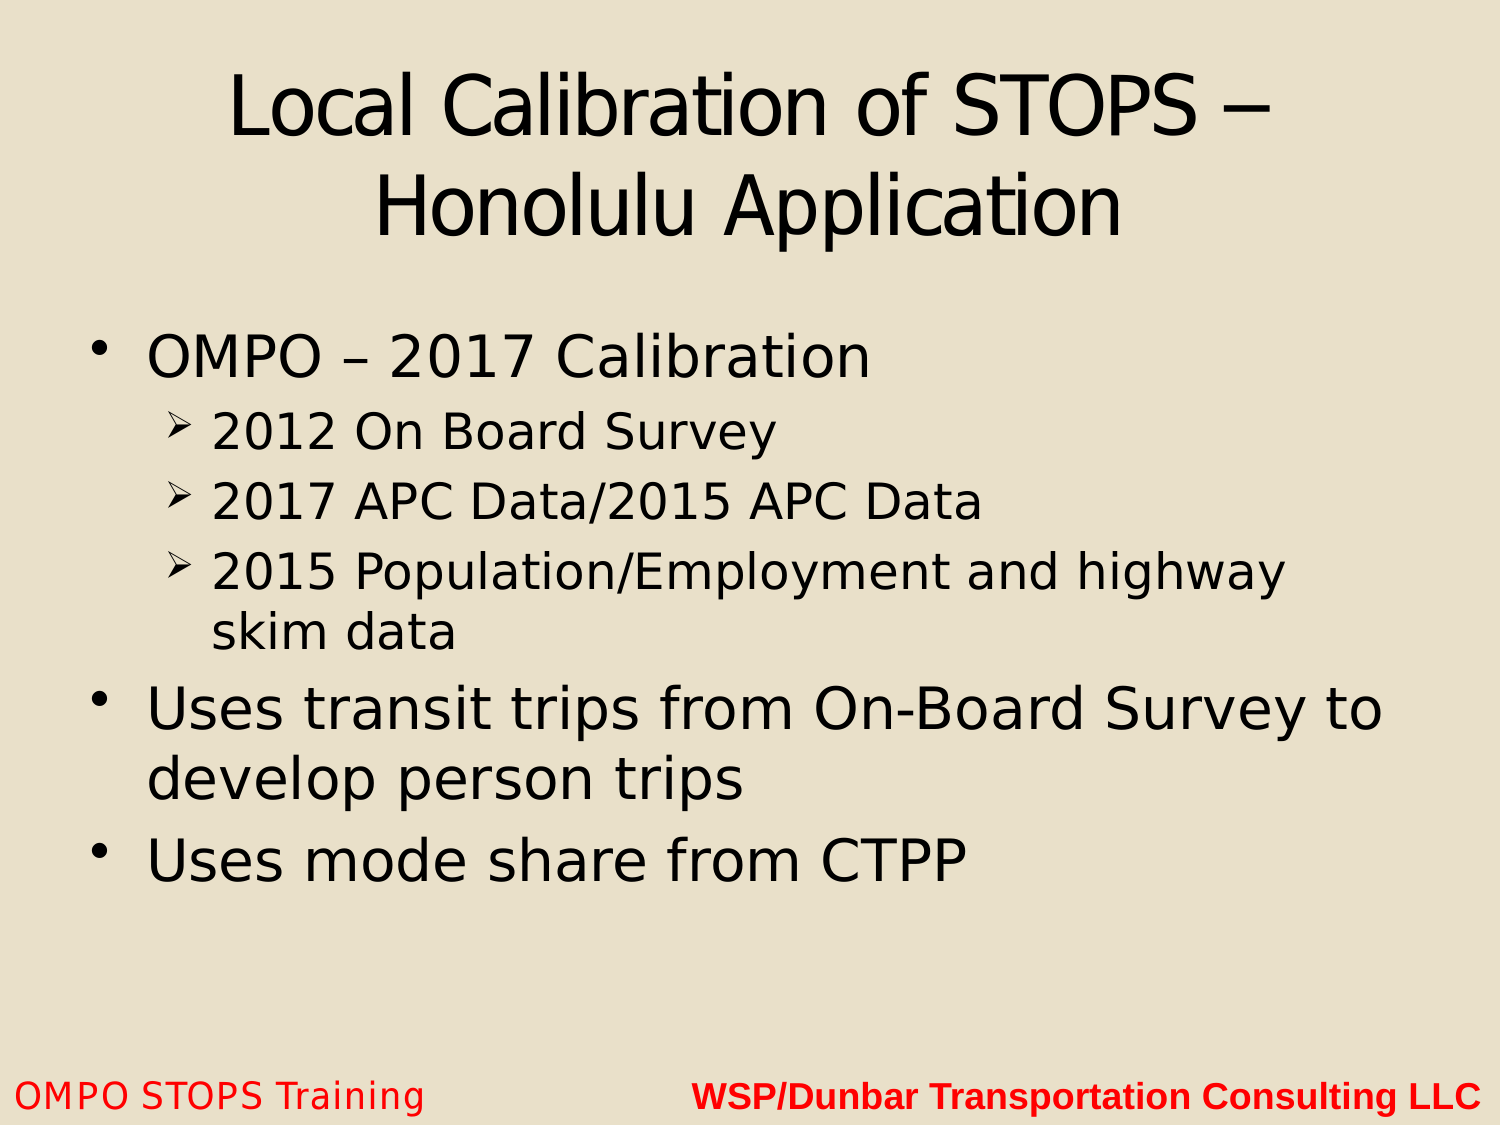

# Local Calibration of STOPS – Honolulu Application
OMPO – 2017 Calibration
2012 On Board Survey
2017 APC Data/2015 APC Data
2015 Population/Employment and highway skim data
Uses transit trips from On-Board Survey to develop person trips
Uses mode share from CTPP
OMPO STOPS Training                        WSP/Dunbar Transportation Consulting LLC